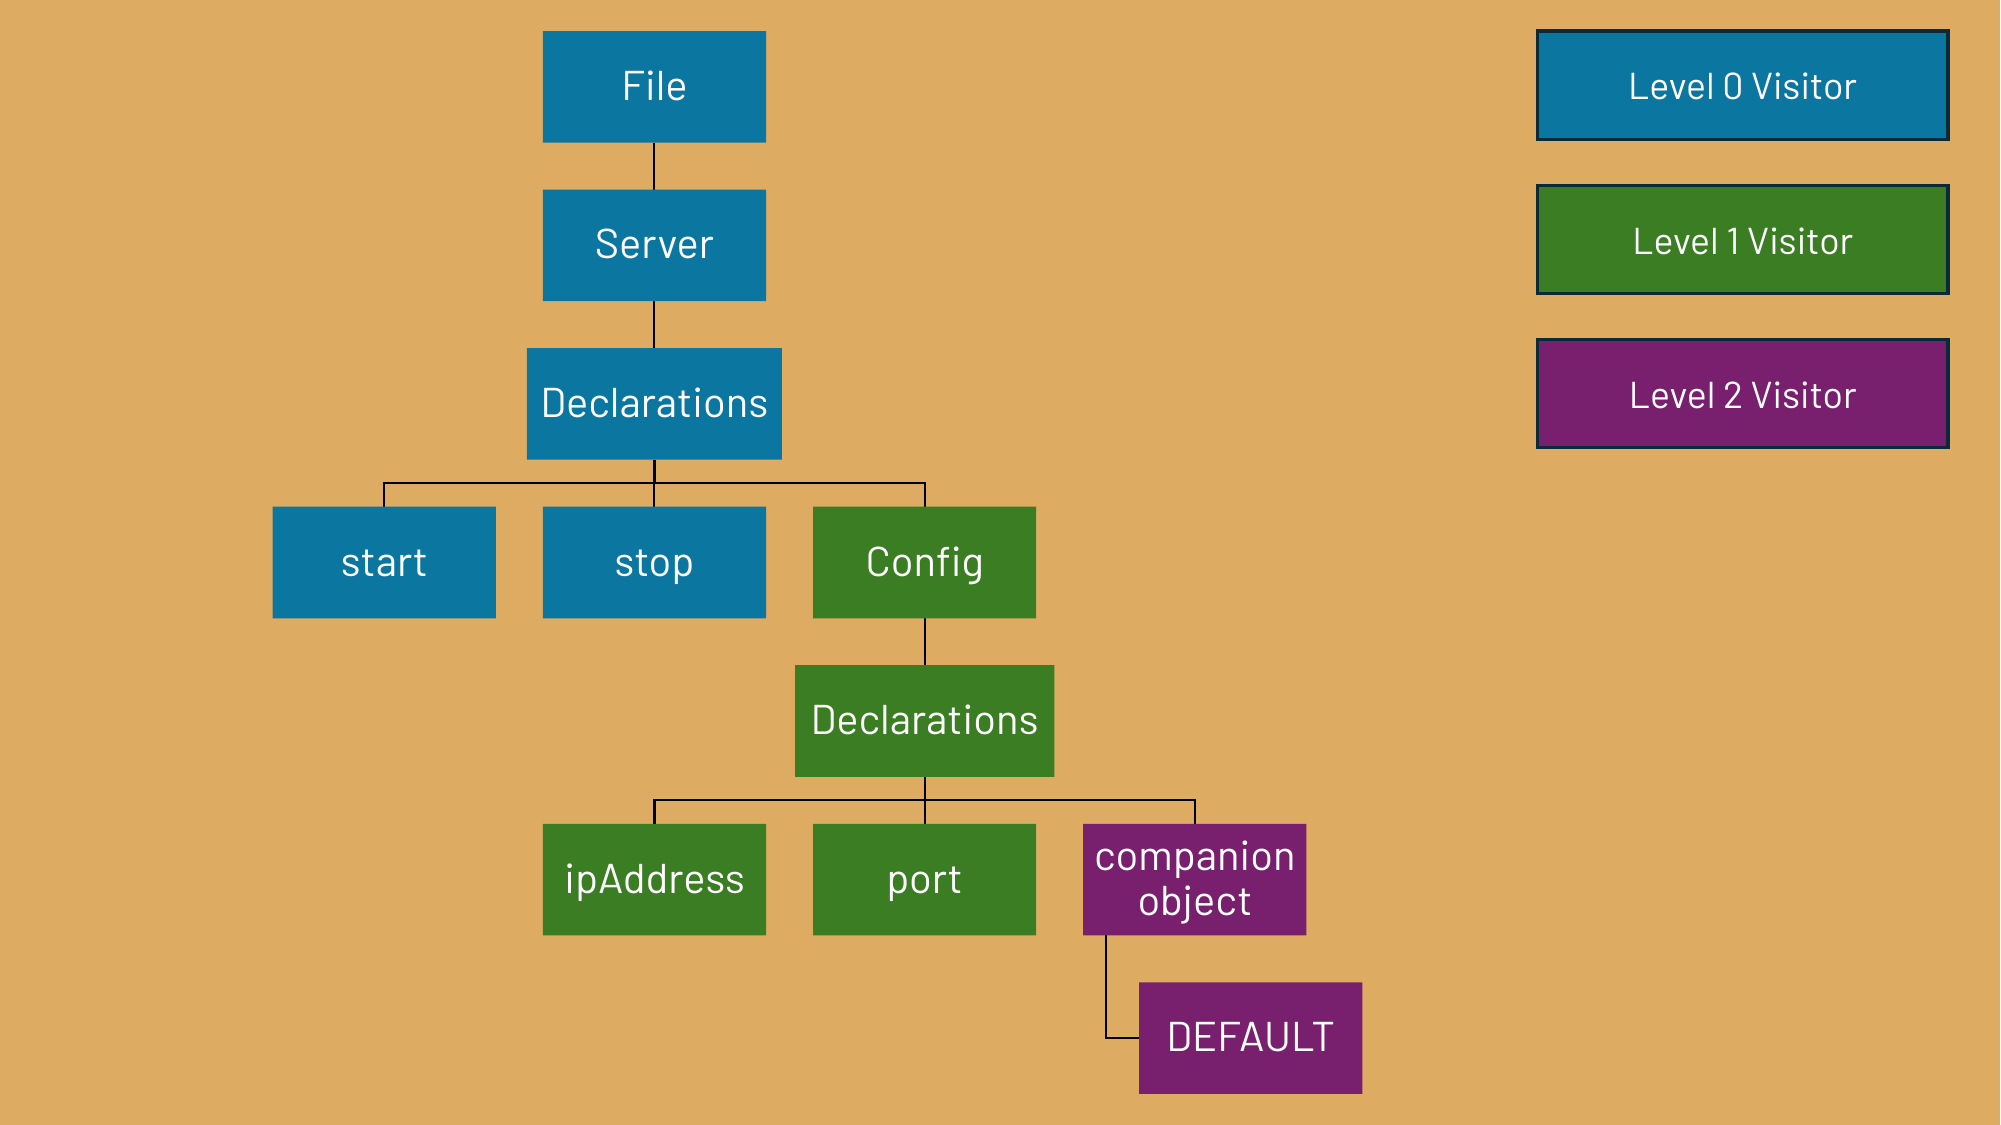

File
Server
Declarations
start
stop
Config
Declarations
ipAddress
port
companion object
DEFAULT
Level 0 Visitor
Level 1 Visitor
Level 2 Visitor